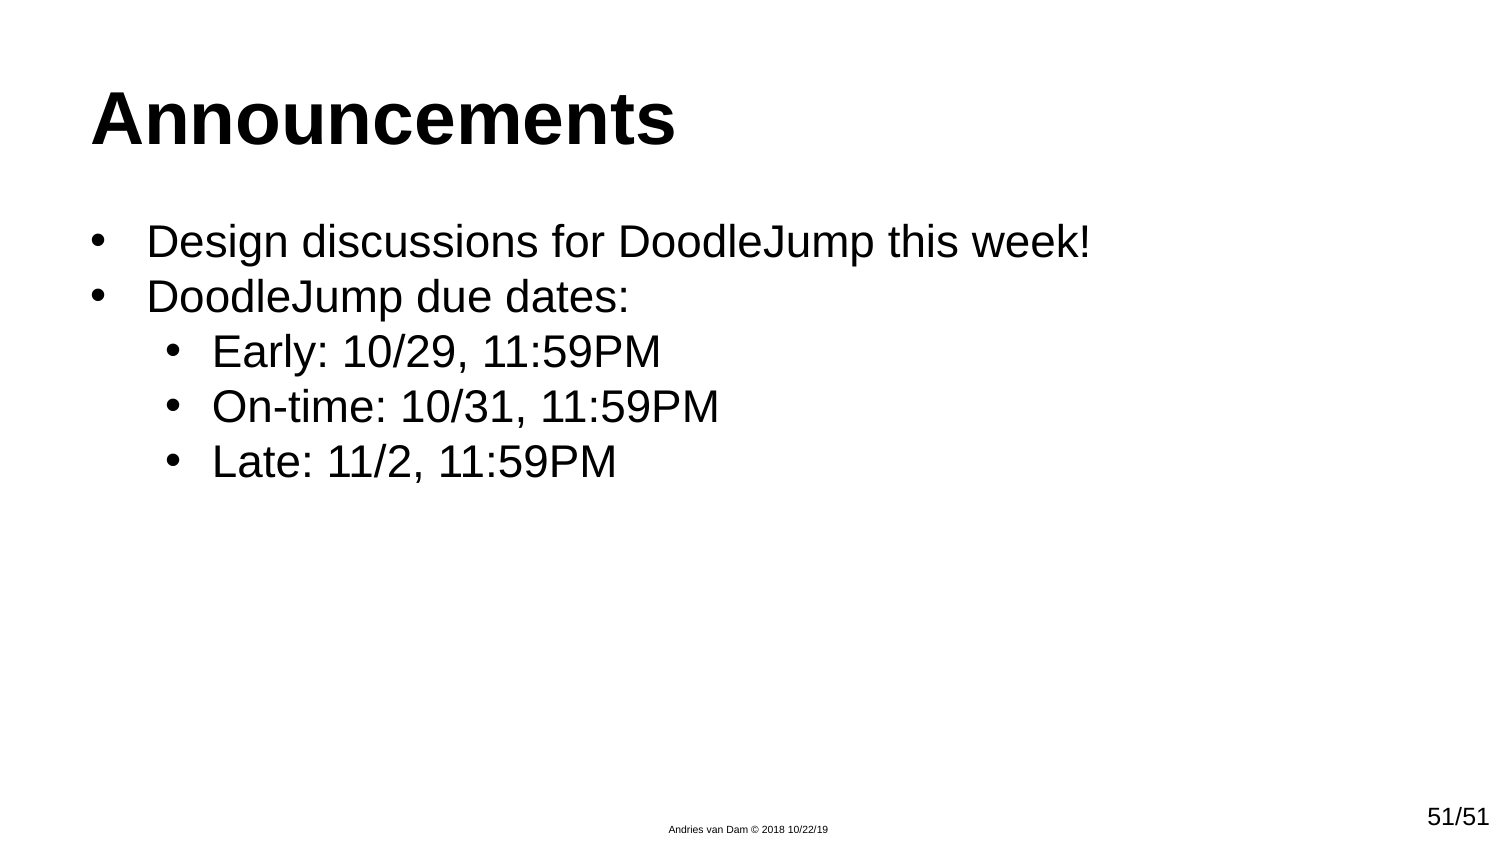

# Announcements
Design discussions for DoodleJump this week!
DoodleJump due dates:
Early: 10/29, 11:59PM
On-time: 10/31, 11:59PM
Late: 11/2, 11:59PM